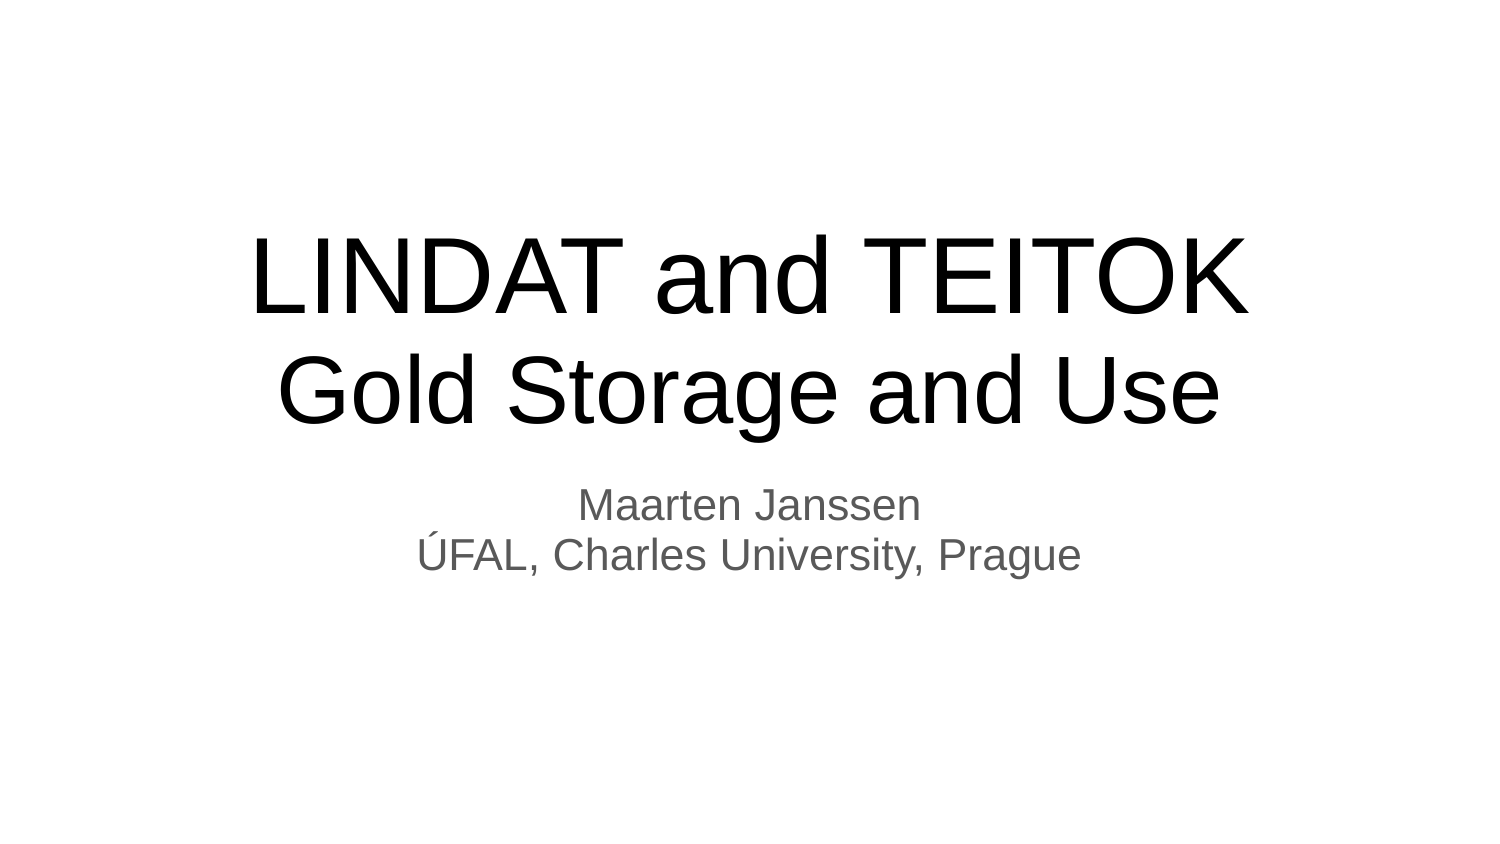

# LINDAT and TEITOK
Gold Storage and Use
Maarten Janssen
ÚFAL, Charles University, Prague